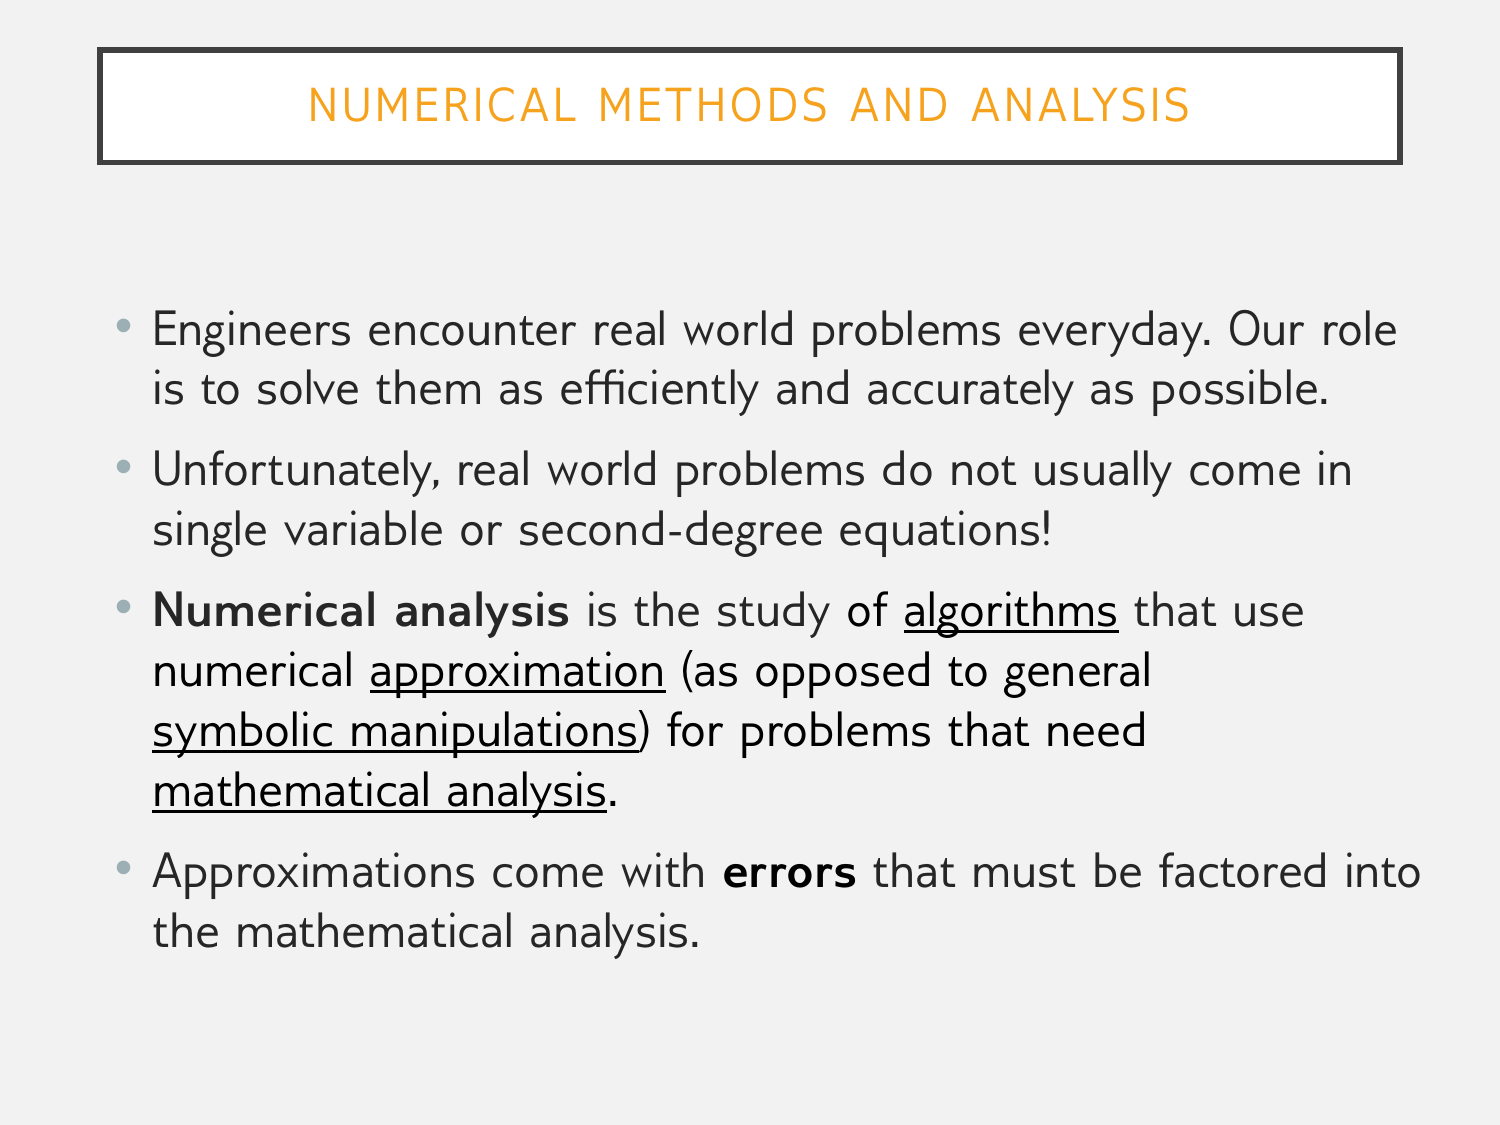

# Numerical Methods and Analysis
Engineers encounter real world problems everyday. Our role is to solve them as efficiently and accurately as possible.
Unfortunately, real world problems do not usually come in single variable or second-degree equations!
Numerical analysis is the study of algorithms that use numerical approximation (as opposed to general symbolic manipulations) for problems that need mathematical analysis.
Approximations come with errors that must be factored into the mathematical analysis.